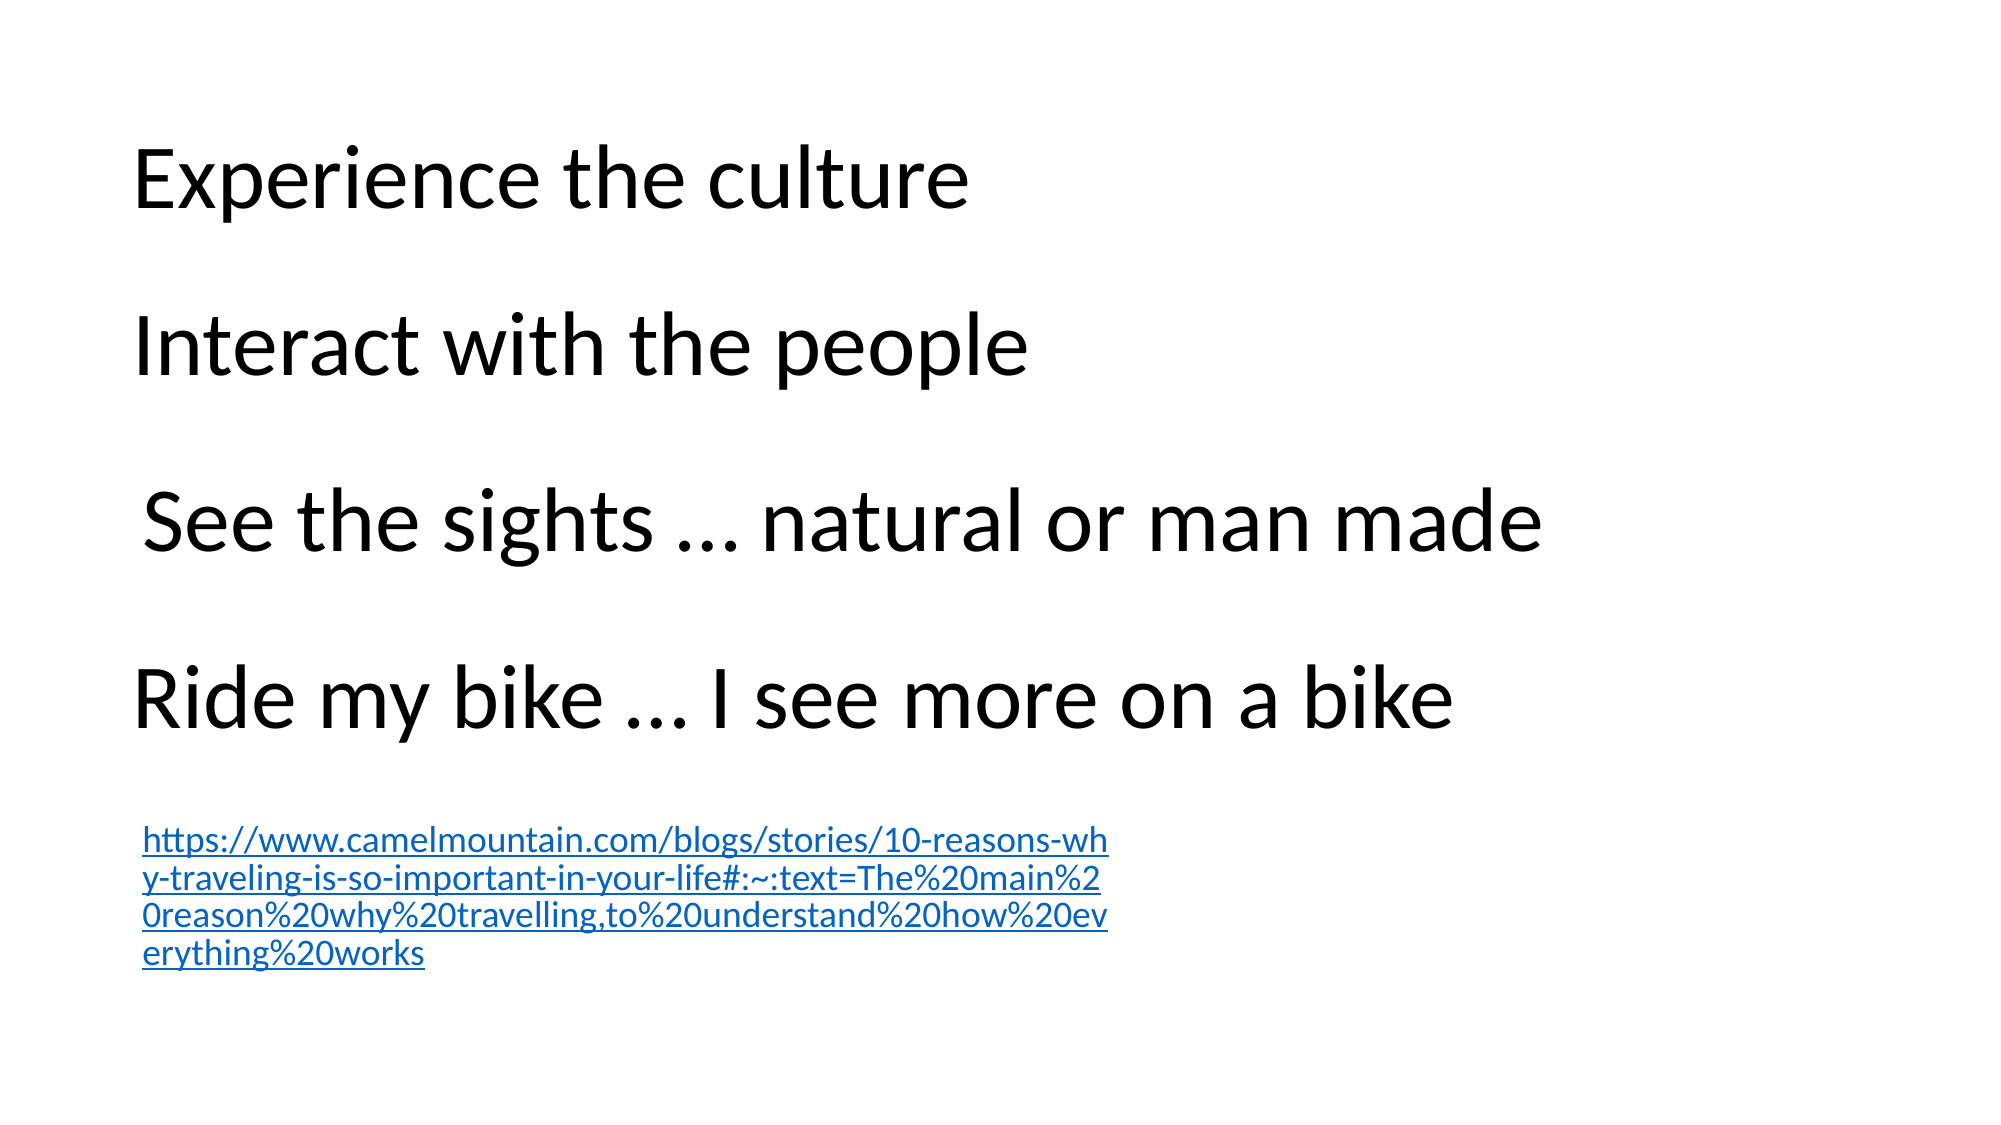

# Experience the culture
Interact with the people
See the sights … natural or man made
Ride my bike … I see more on a bike
https://www.camelmountain.com/blogs/stories/10-reasons-why-traveling-is-so-important-in-your-life#:~:text=The%20main%20reason%20why%20travelling,to%20understand%20how%20everything%20works